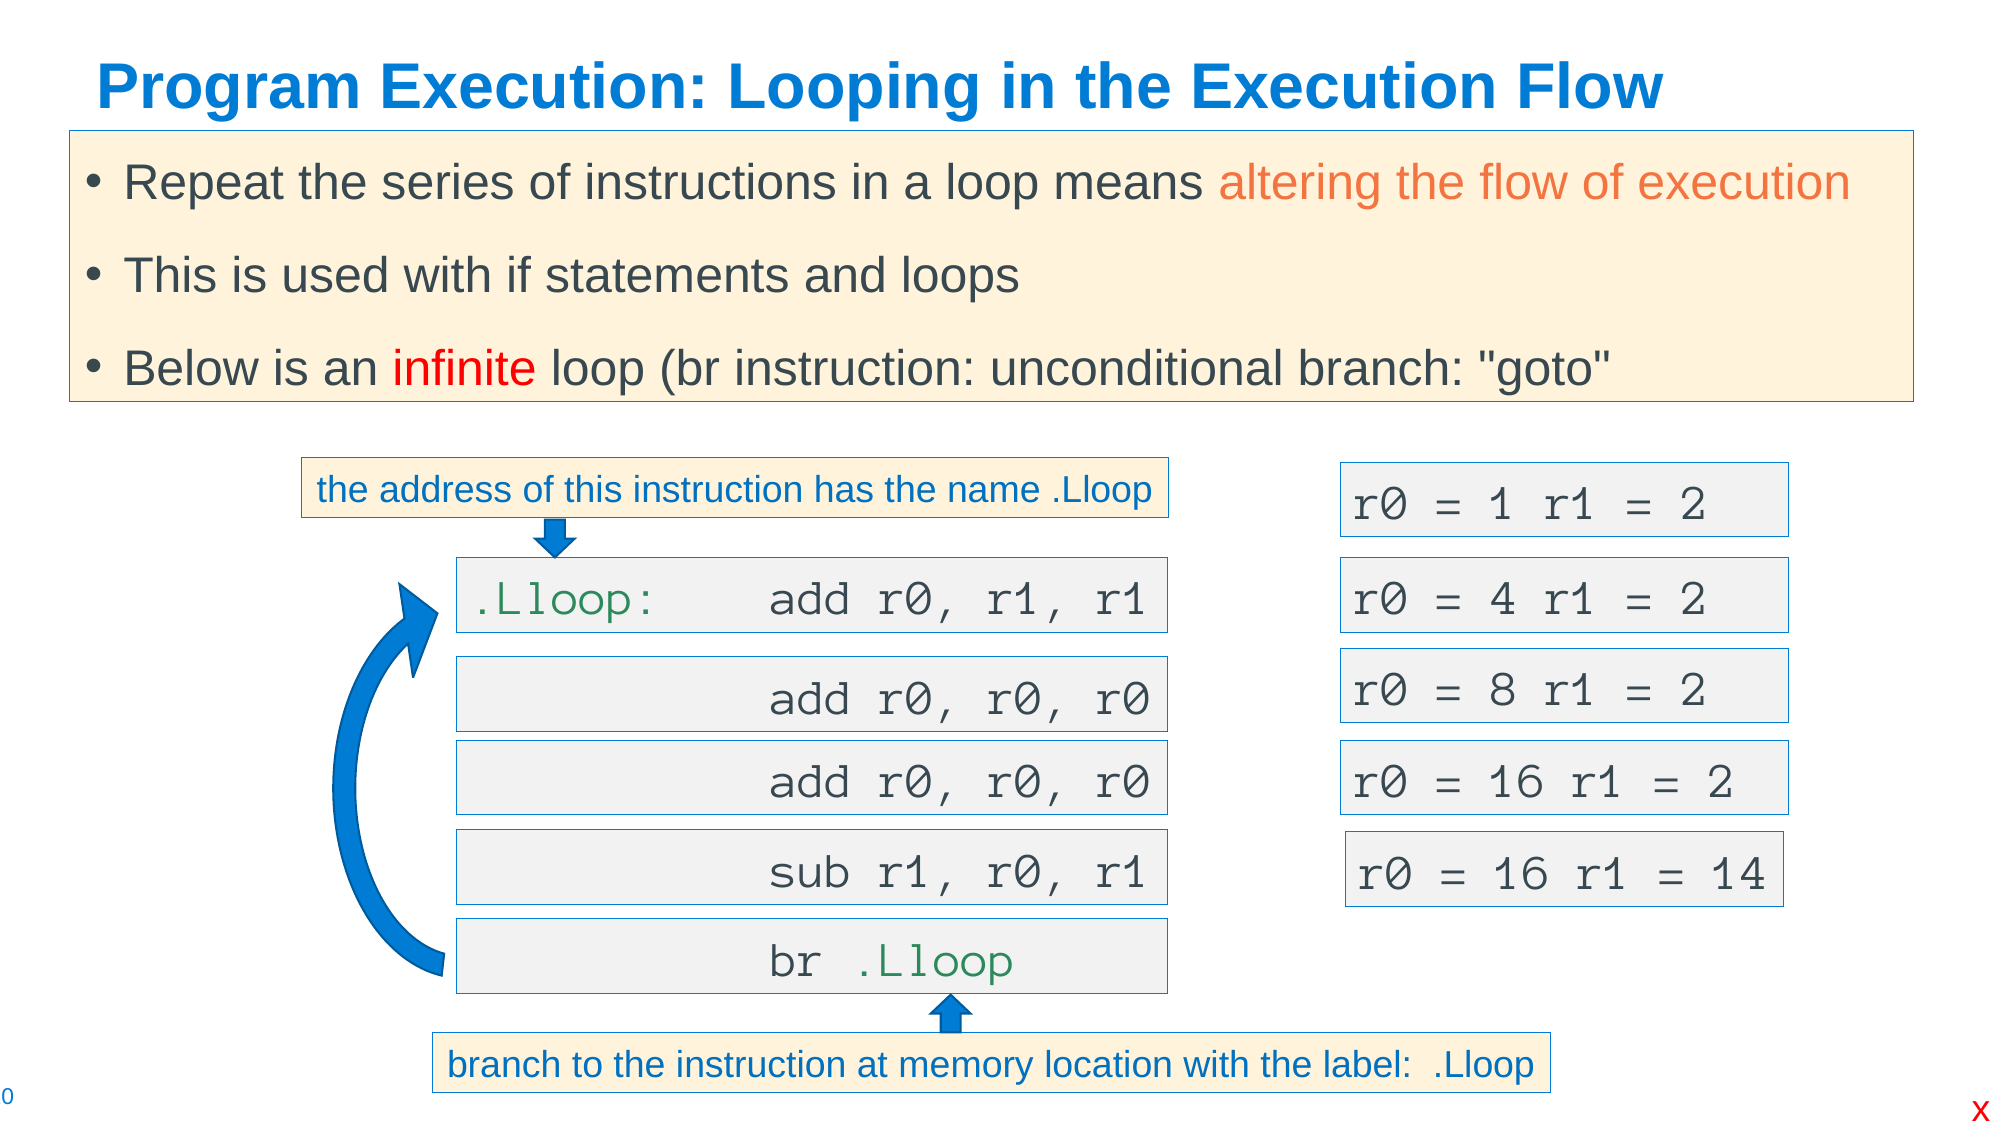

# Program Execution: Looping in the Execution Flow
Repeat the series of instructions in a loop means altering the flow of execution
This is used with if statements and loops
Below is an infinite loop (br instruction: unconditional branch: "goto"
the address of this instruction has the name .Lloop
r0 = 1 r1 = 2

.Lloop:	add r0, r1, r1
r0 = 4 r1 = 2

r0 = 8 r1 = 2
		add r0, r0, r0
		add r0, r0, r0
r0 = 16 r1 = 2
		sub r1, r0, r1
r0 = 16 r1 = 14
		br .Lloop

branch to the instruction at memory location with the label:  .Lloop
x